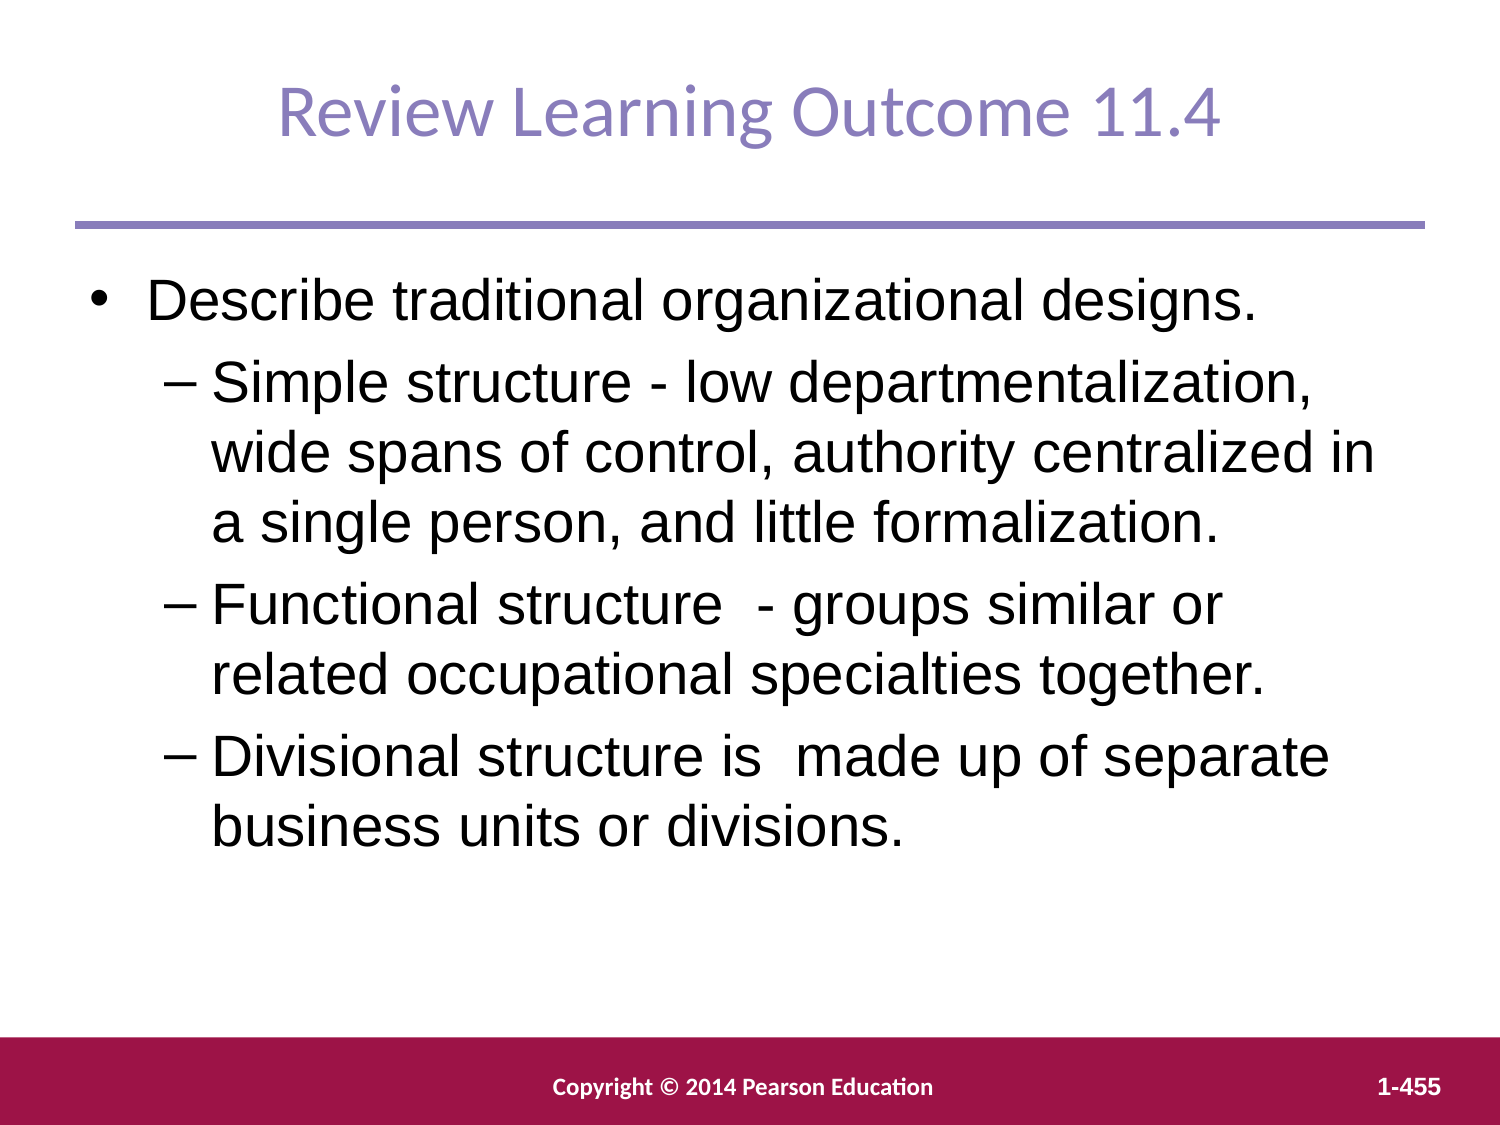

Review Learning Outcome 11.4
Describe traditional organizational designs.
Simple structure - low departmentalization, wide spans of control, authority centralized in a single person, and little formalization.
Functional structure  - groups similar or related occupational specialties together.
Divisional structure is  made up of separate business units or divisions.